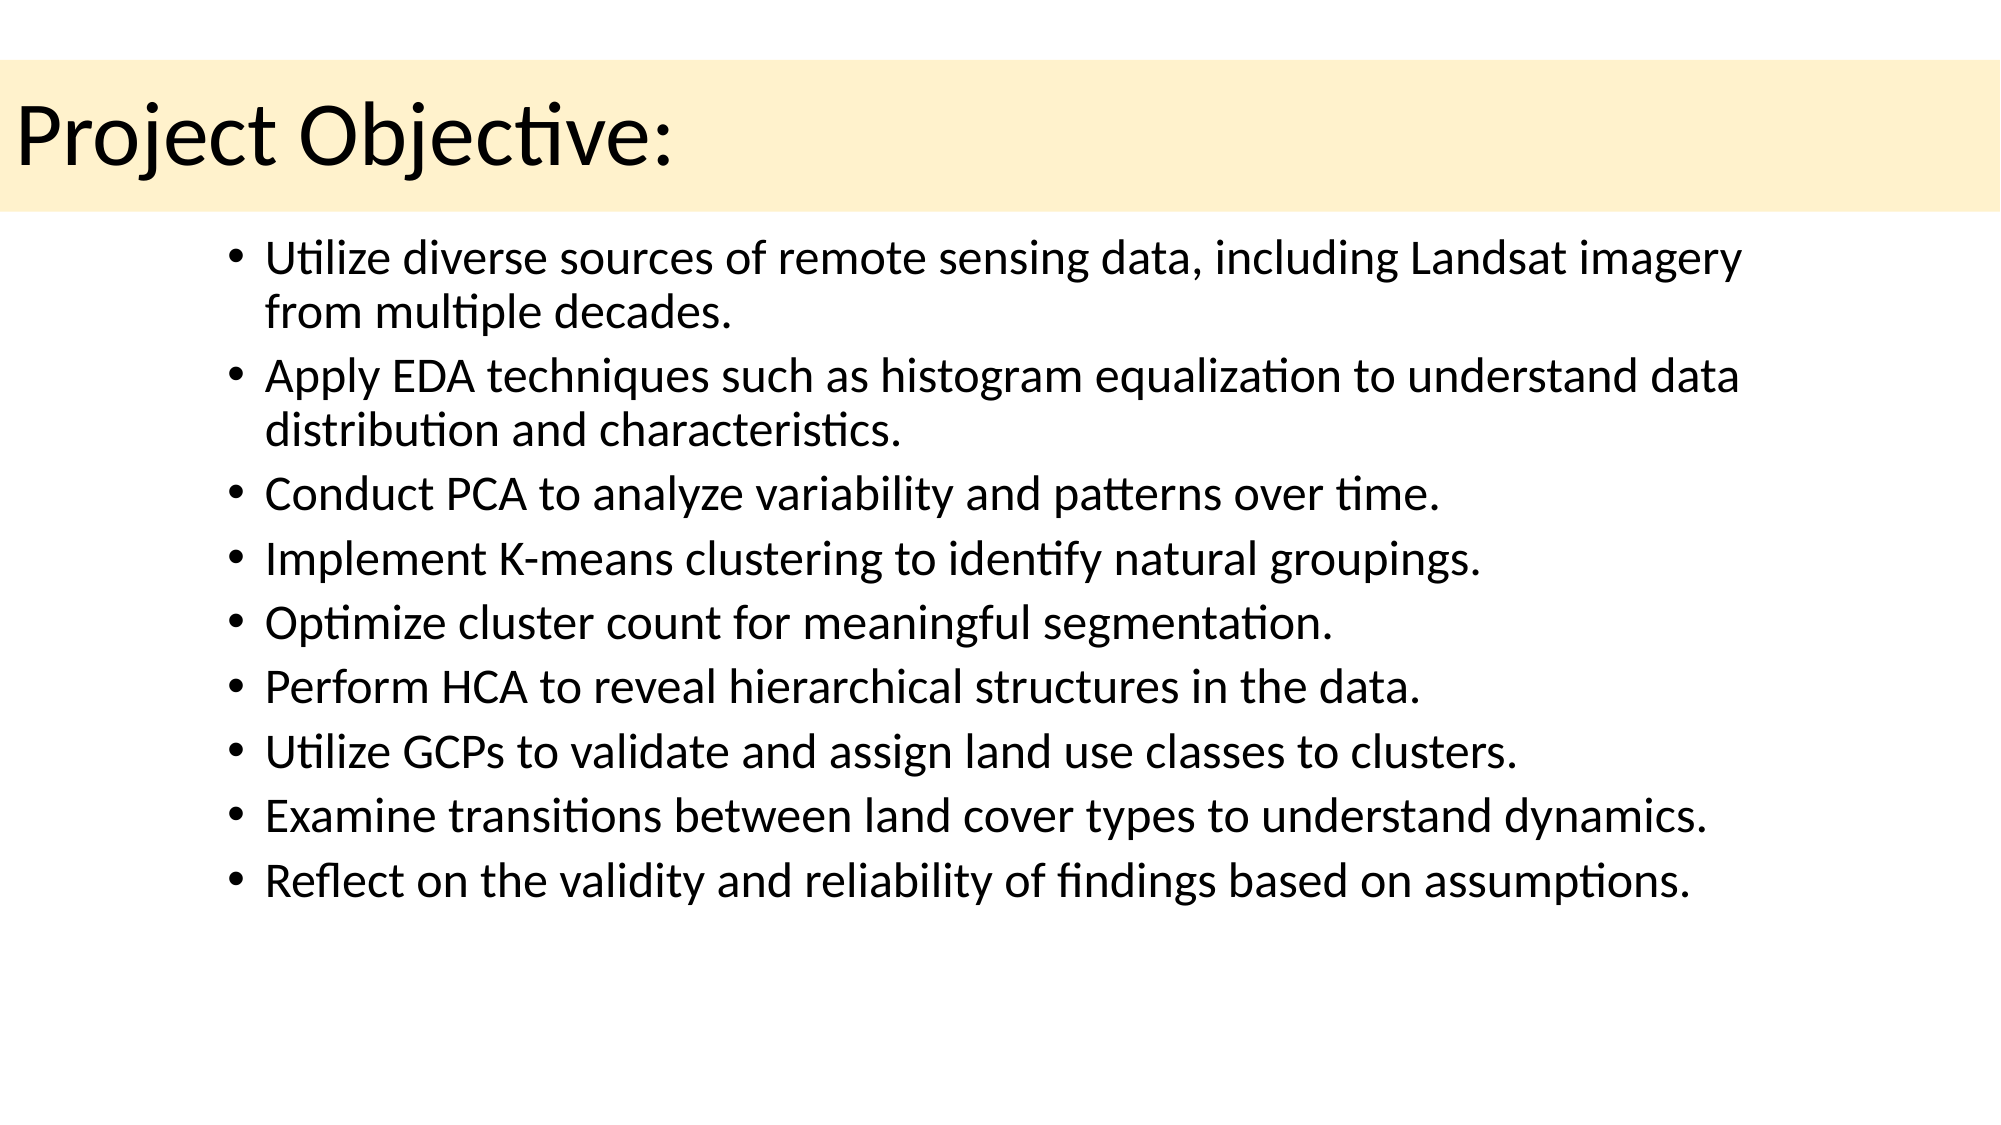

# Project Objective:
Utilize diverse sources of remote sensing data, including Landsat imagery from multiple decades.
Apply EDA techniques such as histogram equalization to understand data distribution and characteristics.
Conduct PCA to analyze variability and patterns over time.
Implement K-means clustering to identify natural groupings.
Optimize cluster count for meaningful segmentation.
Perform HCA to reveal hierarchical structures in the data.
Utilize GCPs to validate and assign land use classes to clusters.
Examine transitions between land cover types to understand dynamics.
Reflect on the validity and reliability of findings based on assumptions.